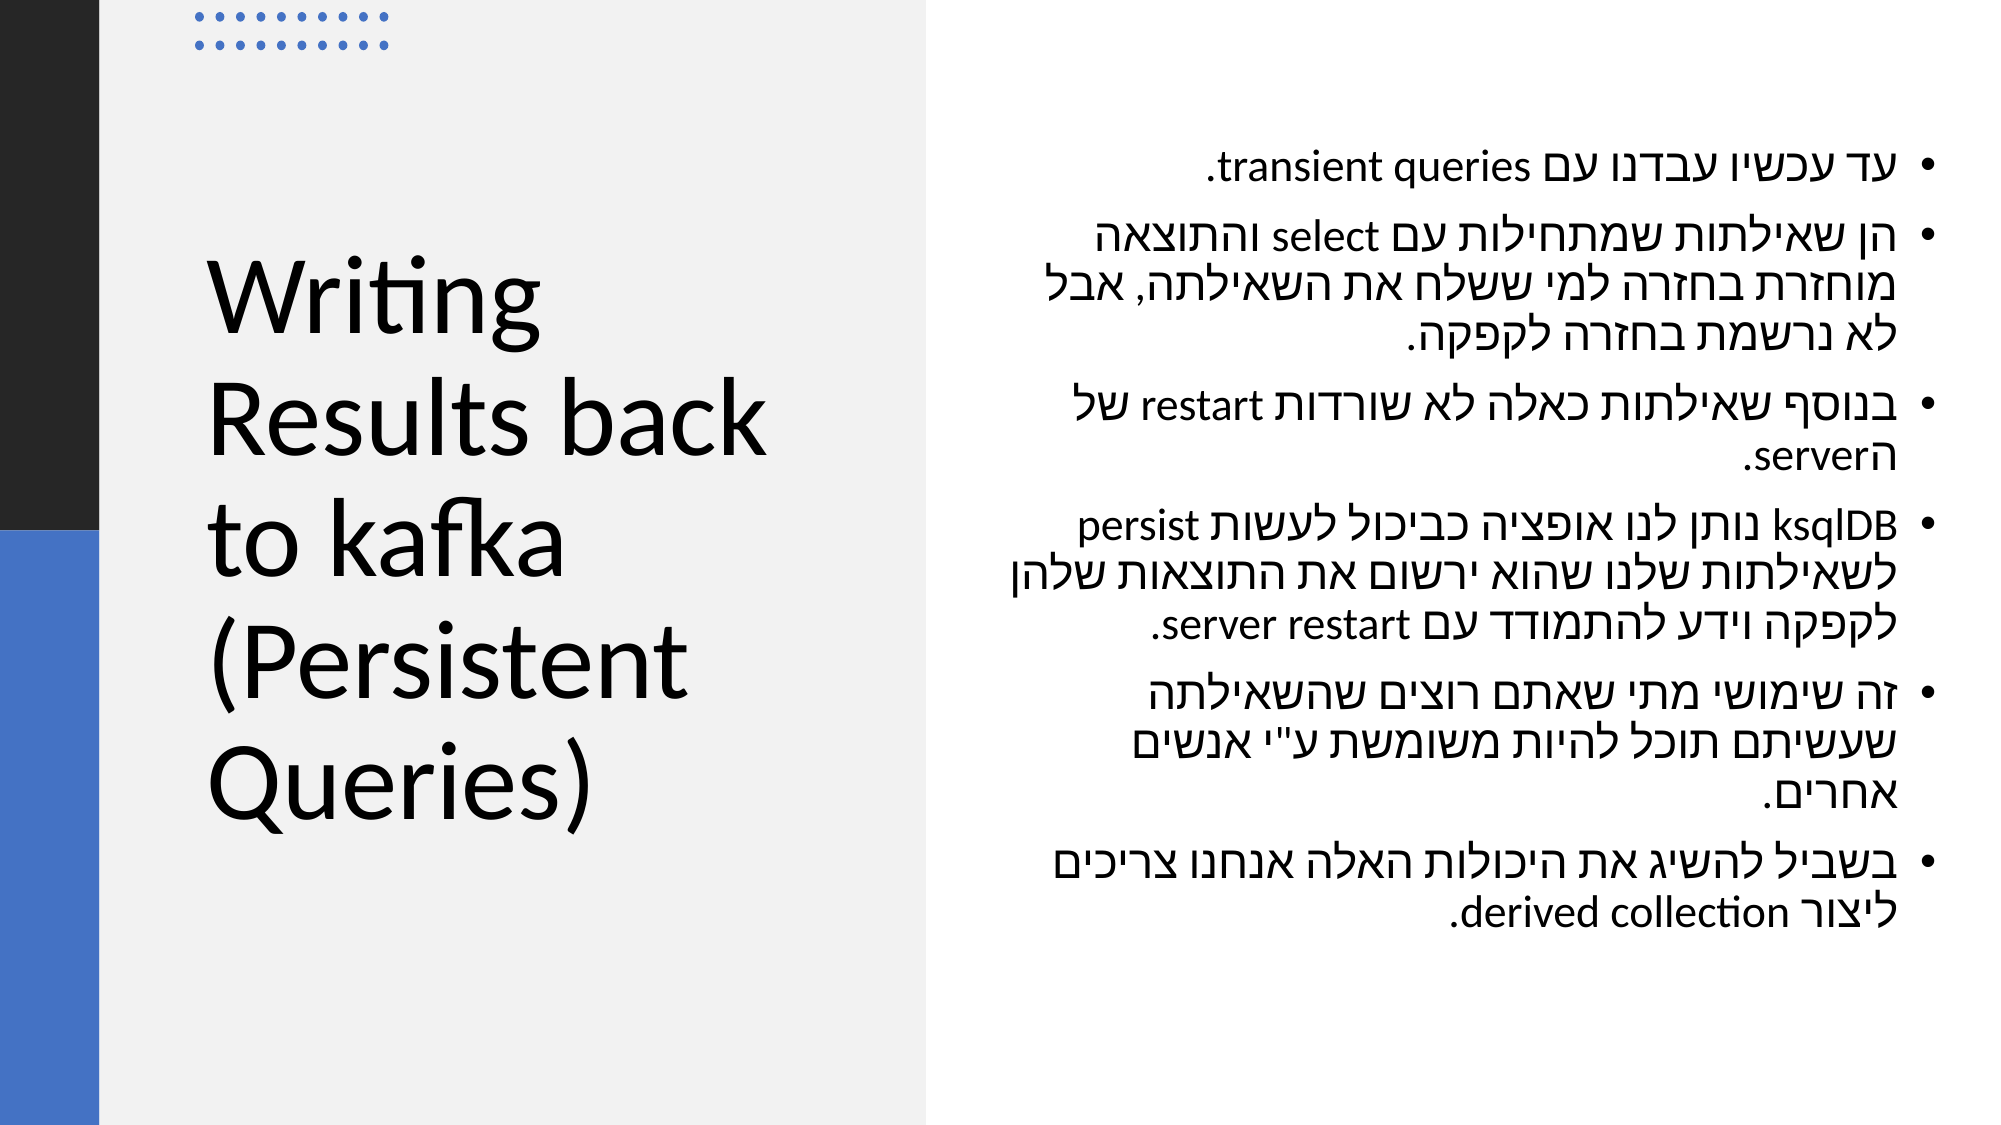

עד עכשיו עבדנו עם transient queries.
הן שאילתות שמתחילות עם select והתוצאה מוחזרת בחזרה למי ששלח את השאילתה, אבל לא נרשמת בחזרה לקפקה.
בנוסף שאילתות כאלה לא שורדות restart של הserver.
ksqlDB נותן לנו אופציה כביכול לעשות persist לשאילתות שלנו שהוא ירשום את התוצאות שלהן לקפקה וידע להתמודד עם server restart.
זה שימושי מתי שאתם רוצים שהשאילתה שעשיתם תוכל להיות משומשת ע"י אנשים אחרים.
בשביל להשיג את היכולות האלה אנחנו צריכים ליצור derived collection.
# Writing Results back to kafka (Persistent Queries)